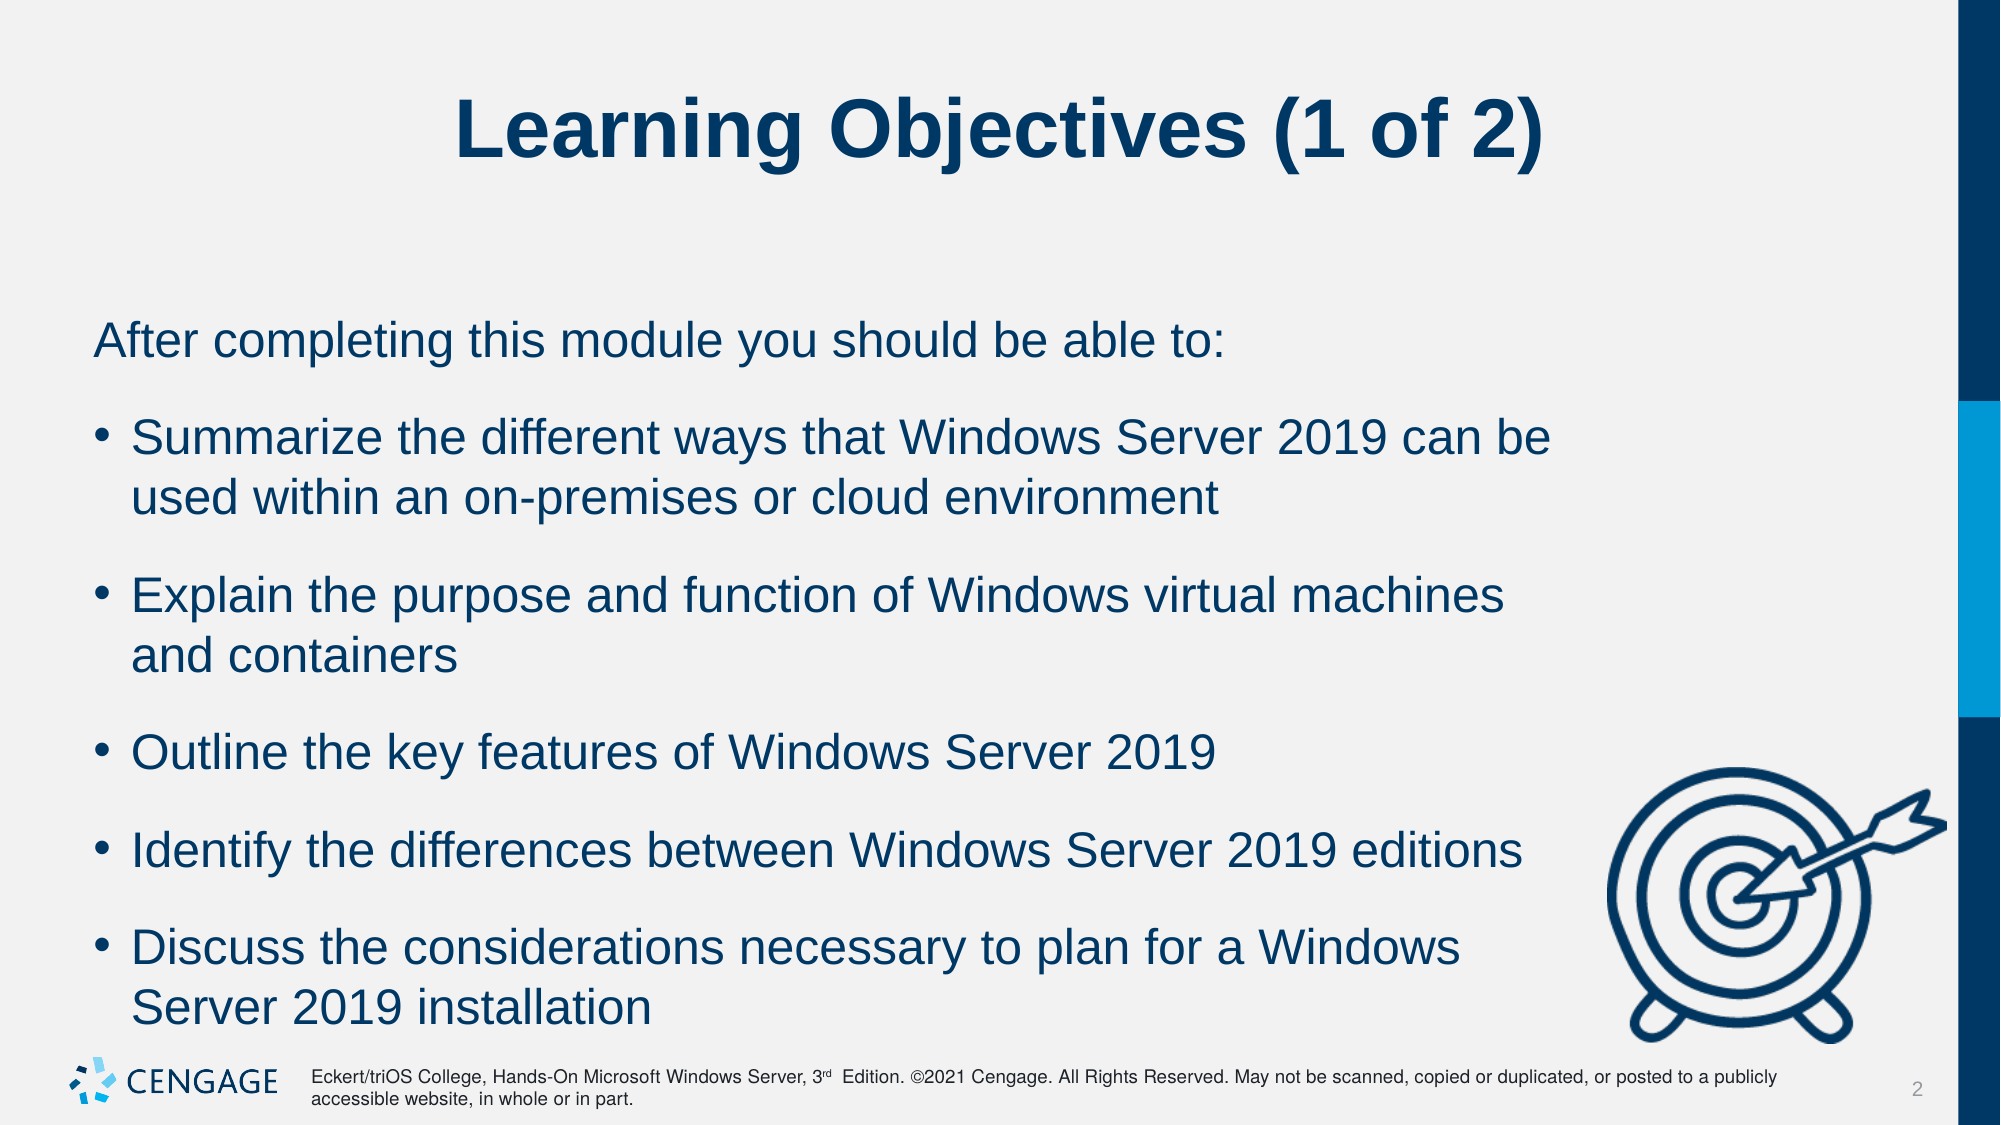

# Learning Objectives (1 of 2)
After completing this module you should be able to:
Summarize the different ways that Windows Server 2019 can be used within an on-premises or cloud environment
Explain the purpose and function of Windows virtual machines and containers
Outline the key features of Windows Server 2019
Identify the differences between Windows Server 2019 editions
Discuss the considerations necessary to plan for a Windows Server 2019 installation